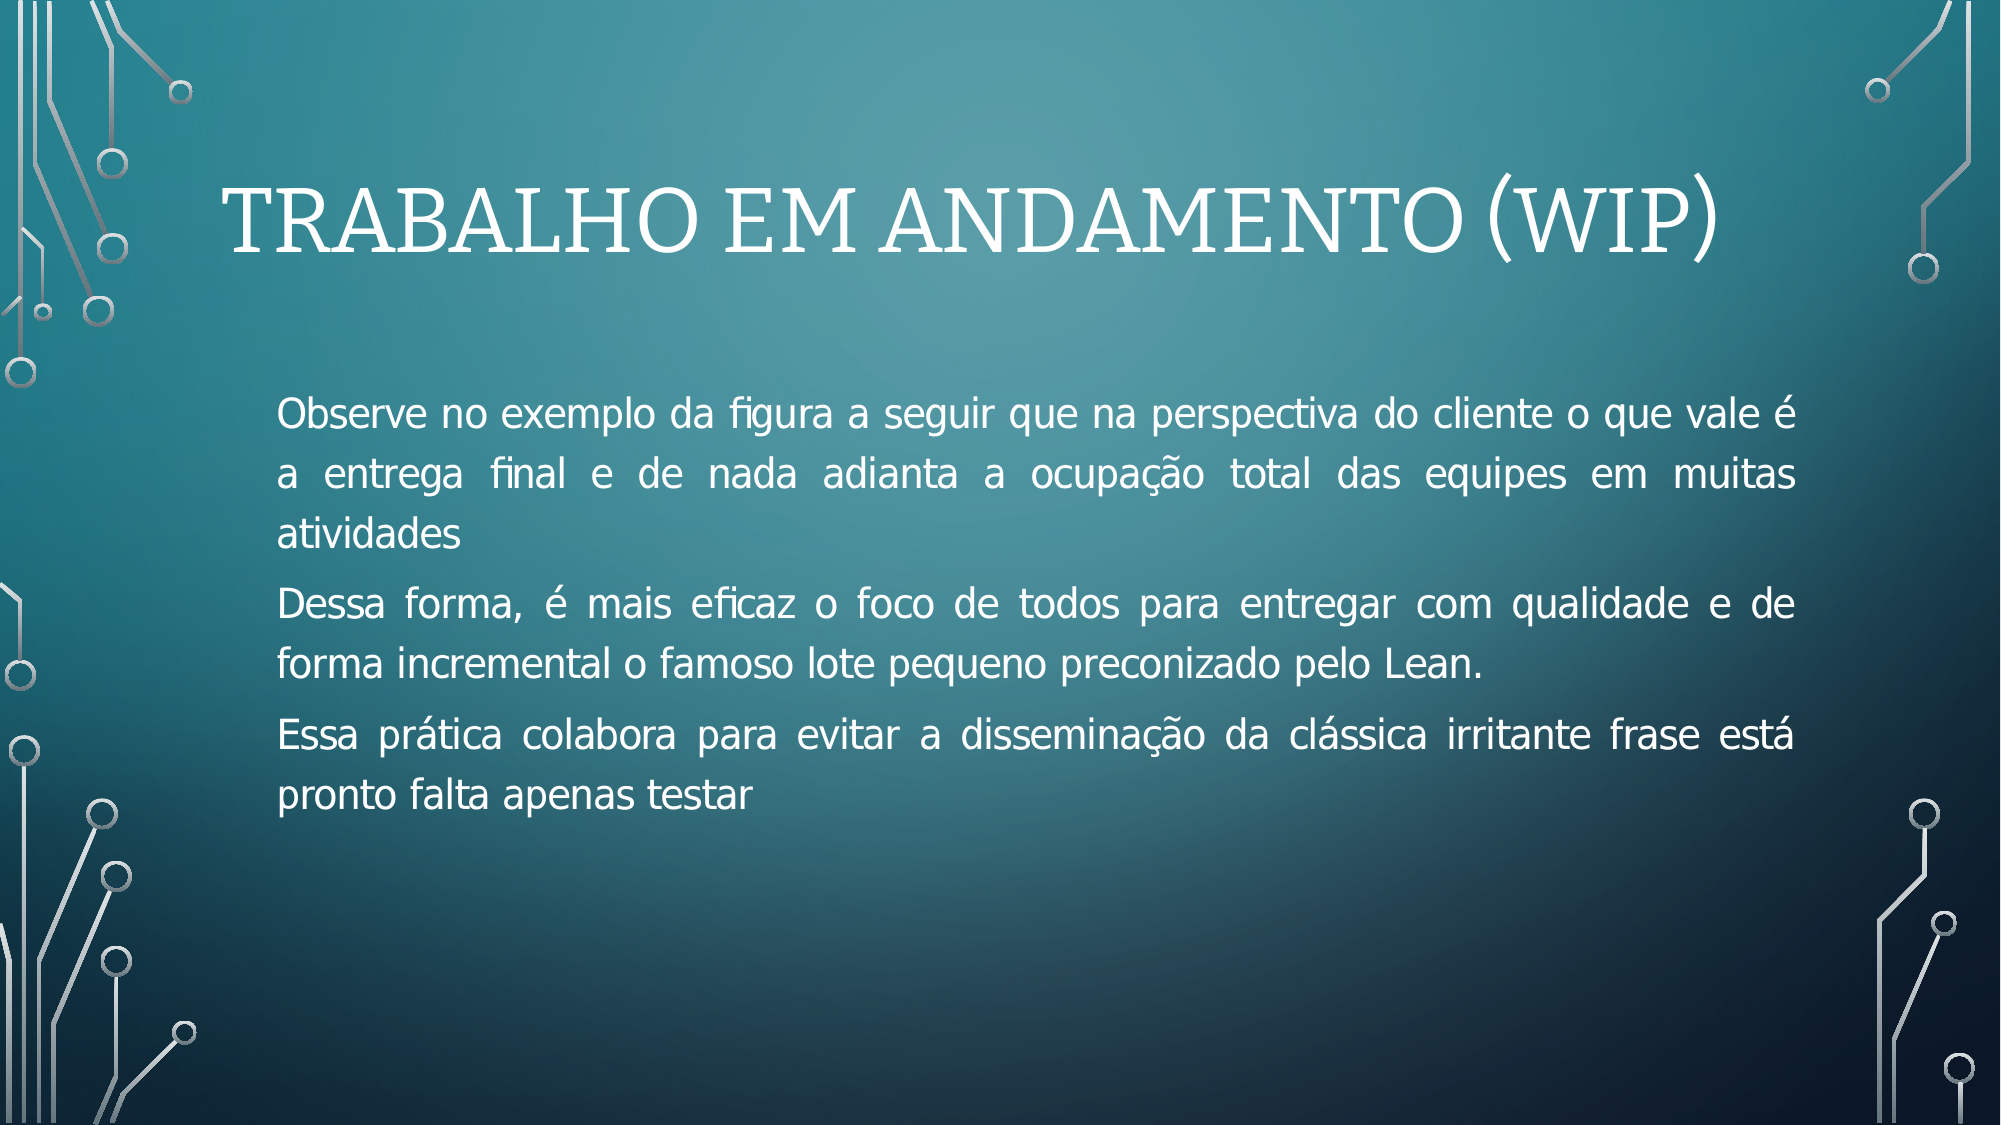

# Trabalho em andamento (WIP)
Observe no exemplo da figura a seguir que na perspectiva do cliente o que vale é a entrega final e de nada adianta a ocupação total das equipes em muitas atividades
Dessa forma, é mais eficaz o foco de todos para entregar com qualidade e de forma incremental o famoso lote pequeno preconizado pelo Lean.
Essa prática colabora para evitar a disseminação da clássica irritante frase está pronto falta apenas testar